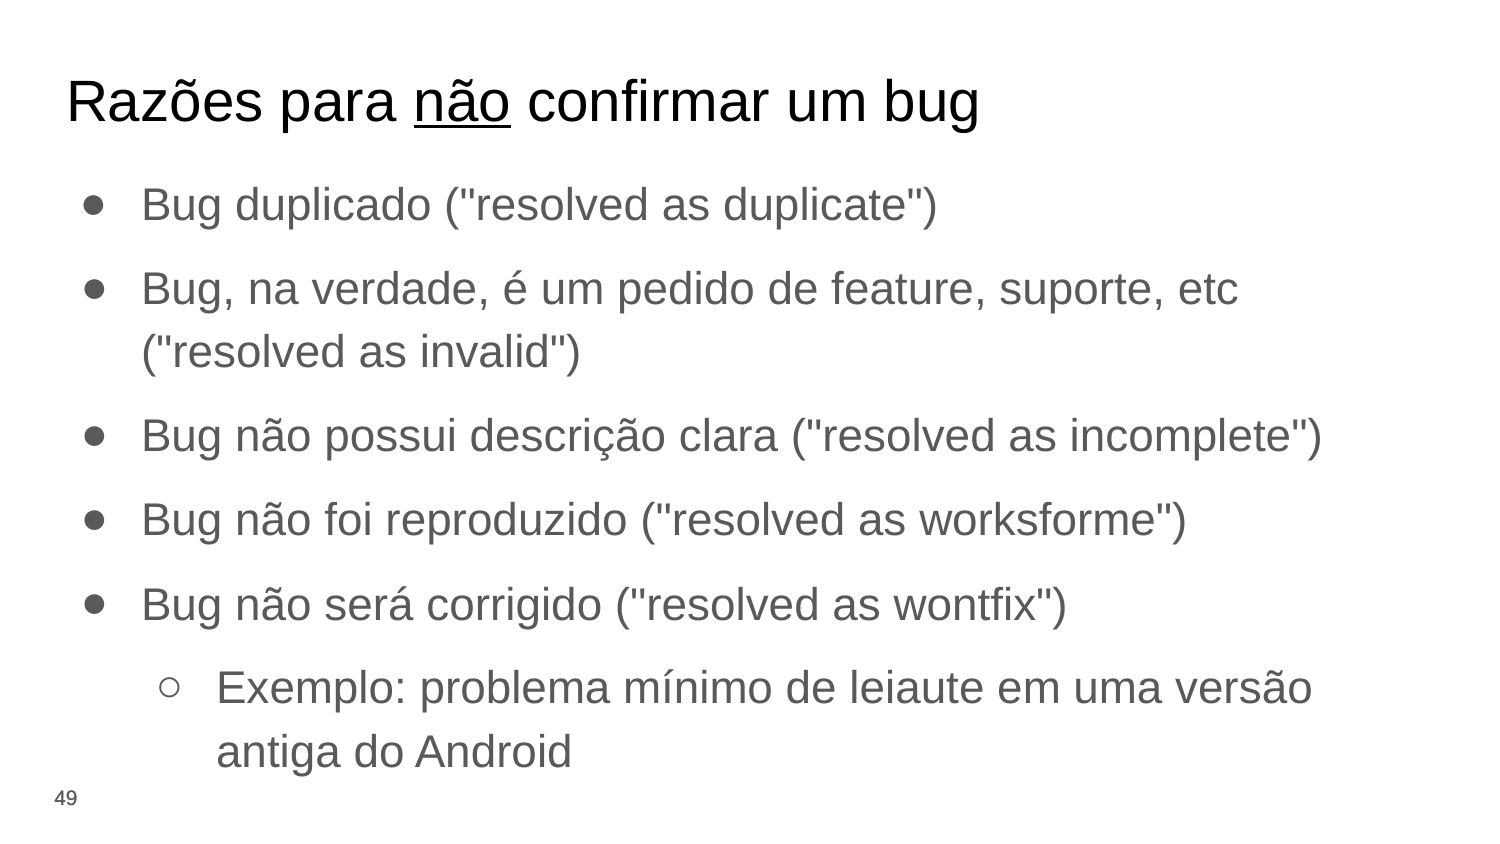

# Razões para não confirmar um bug
Bug duplicado ("resolved as duplicate")
Bug, na verdade, é um pedido de feature, suporte, etc ("resolved as invalid")
Bug não possui descrição clara ("resolved as incomplete")
Bug não foi reproduzido ("resolved as worksforme")
Bug não será corrigido ("resolved as wontfix")
Exemplo: problema mínimo de leiaute em uma versão antiga do Android

49
49